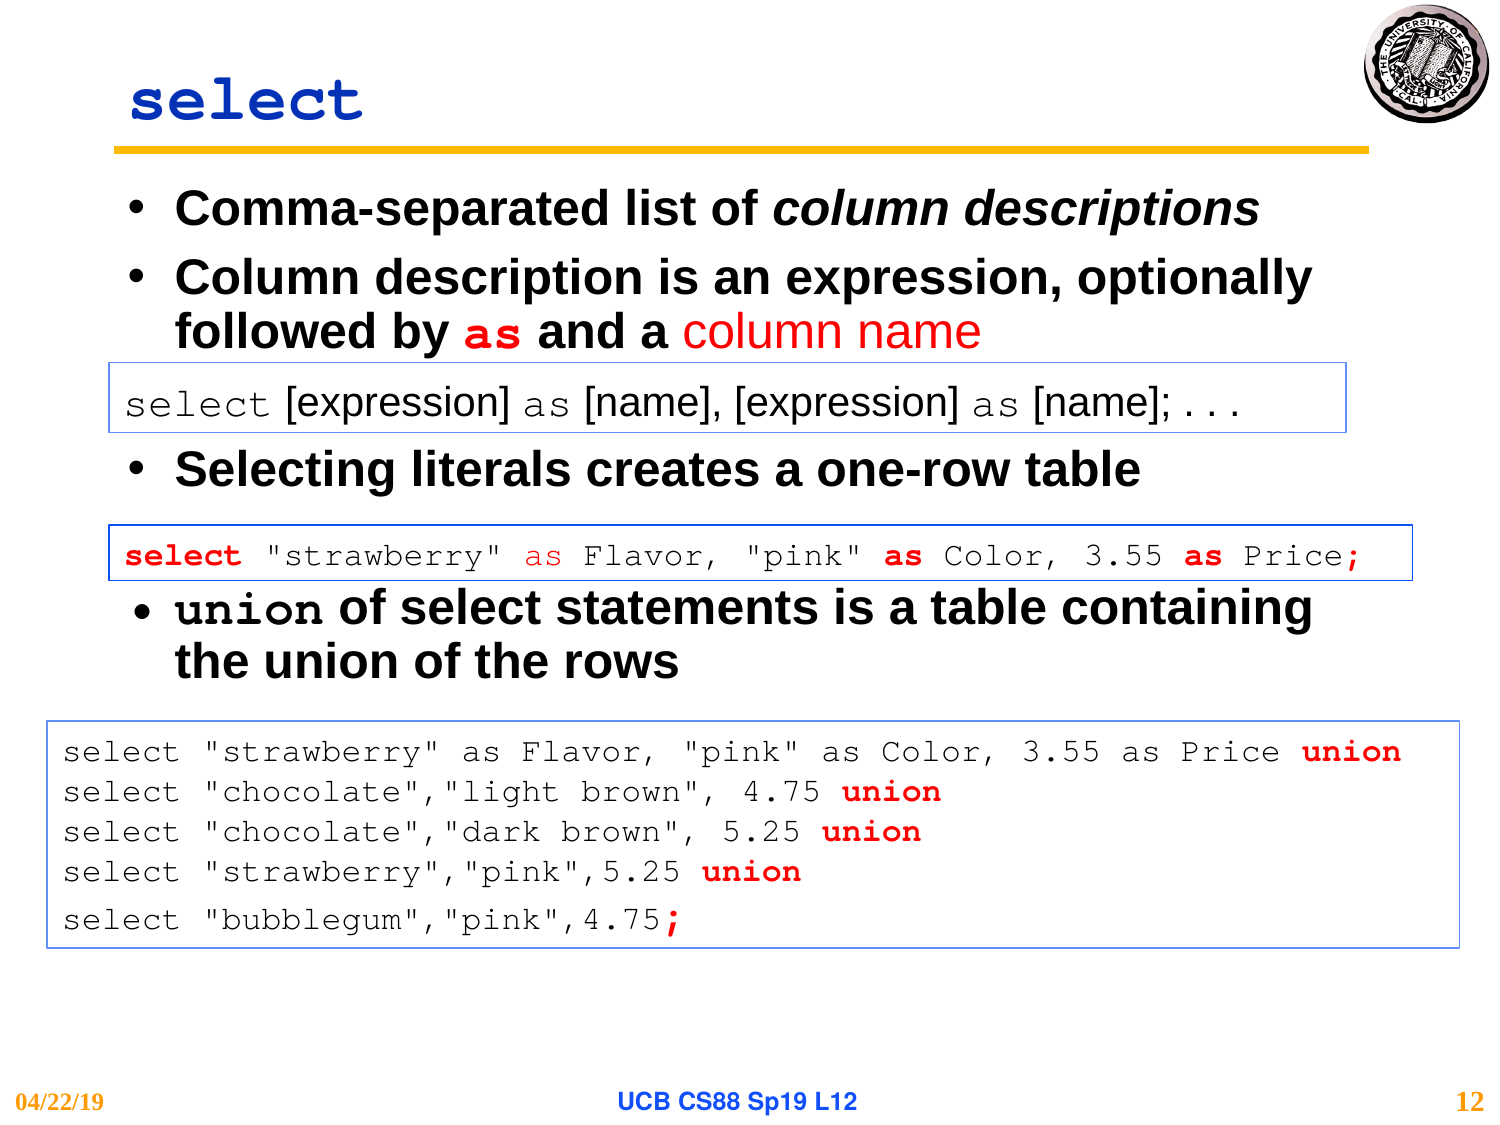

# select
Comma-separated list of column descriptions
Column description is an expression, optionally followed by as and a column name

Selecting literals creates a one-row table

union of select statements is a table containing the union of the rows
select [expression] as [name], [expression] as [name]; . . .
select "strawberry" as Flavor, "pink" as Color, 3.55 as Price;
select "strawberry" as Flavor, "pink" as Color, 3.55 as Price union
select "chocolate","light brown", 4.75 union
select "chocolate","dark brown", 5.25 union
select "strawberry","pink",5.25 union
select "bubblegum","pink",4.75;
04/22/19
UCB CS88 Sp19 L12
12